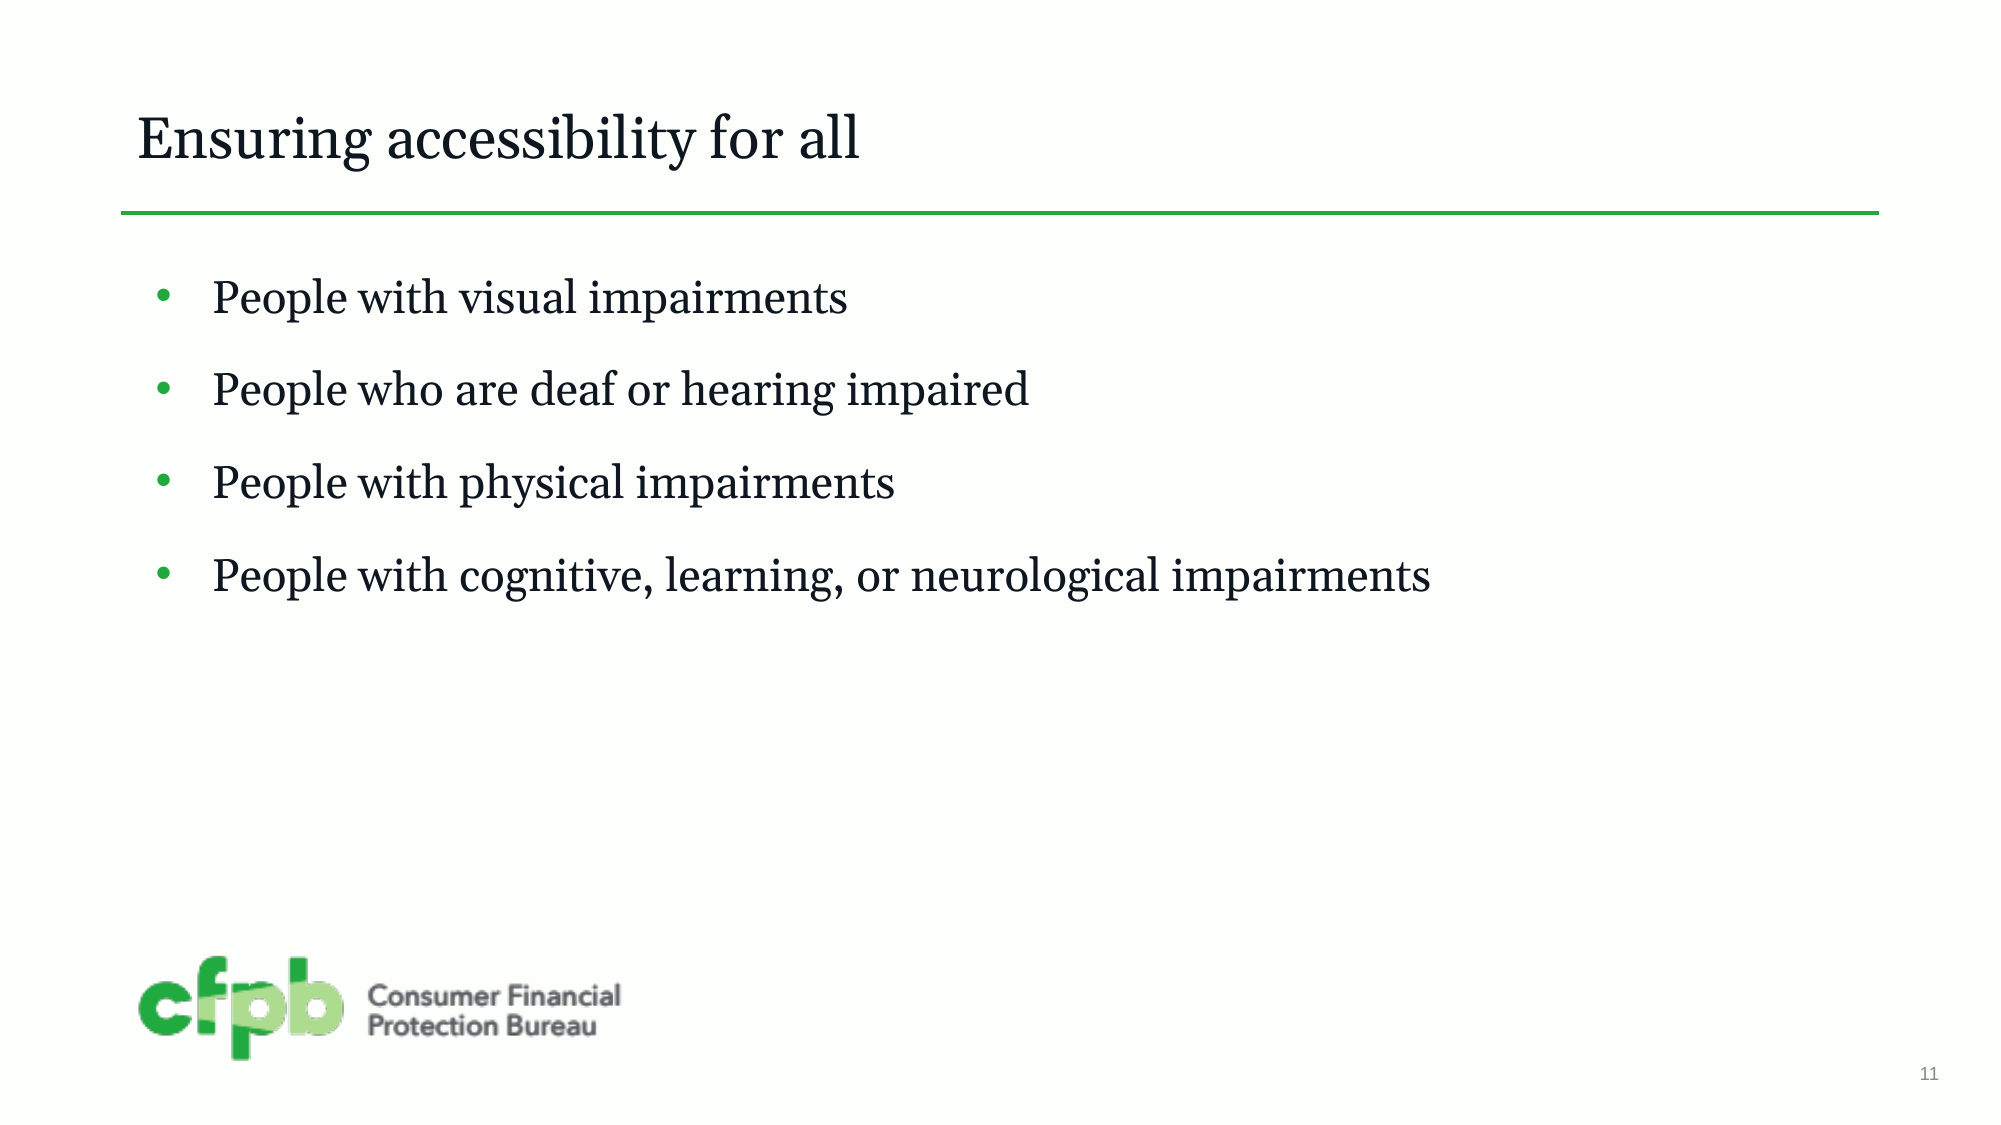

# Ensuring accessibility for all
People with visual impairments
People who are deaf or hearing impaired
People with physical impairments
People with cognitive, learning, or neurological impairments
11